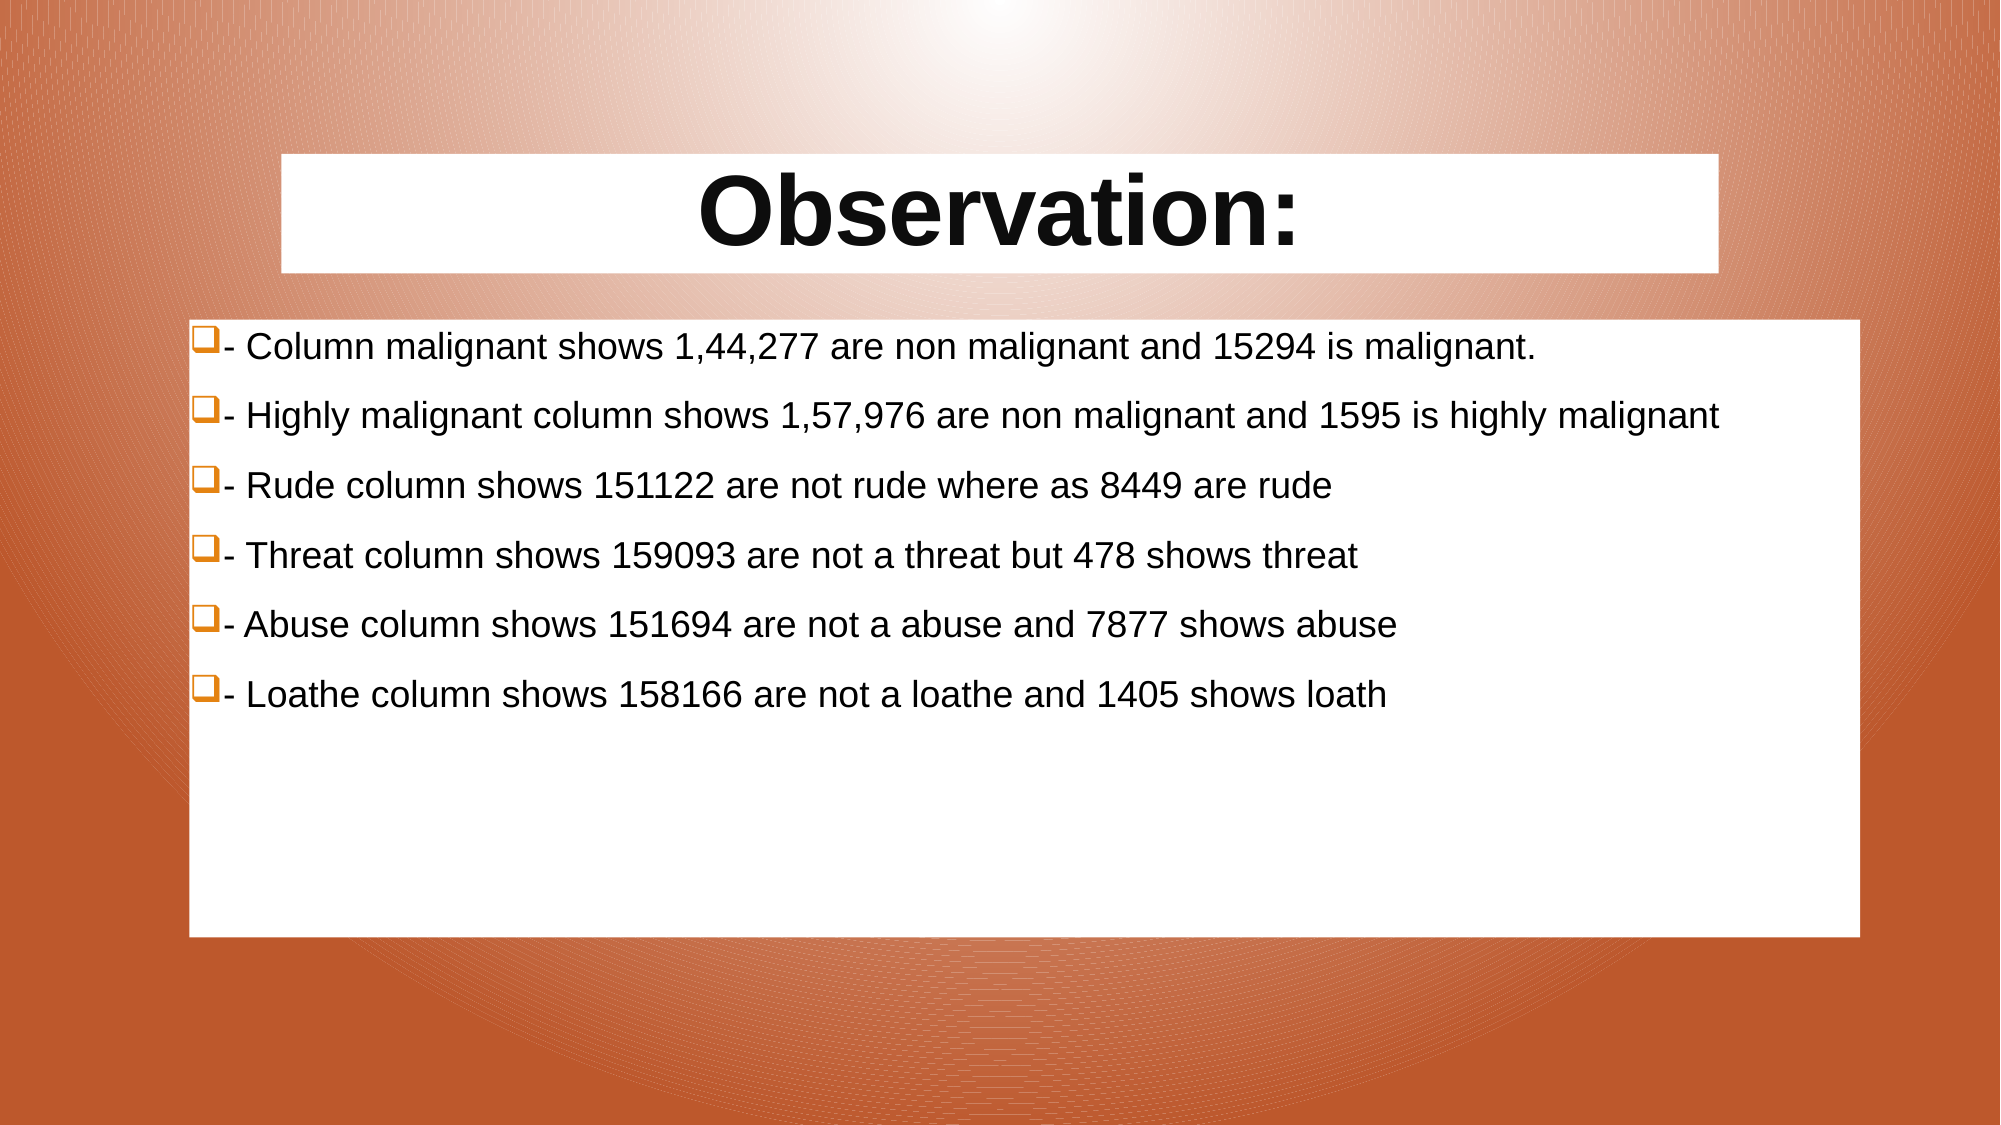

# Observation:
- Column malignant shows 1,44,277 are non malignant and 15294 is malignant.
- Highly malignant column shows 1,57,976 are non malignant and 1595 is highly malignant
- Rude column shows 151122 are not rude where as 8449 are rude
- Threat column shows 159093 are not a threat but 478 shows threat
- Abuse column shows 151694 are not a abuse and 7877 shows abuse
- Loathe column shows 158166 are not a loathe and 1405 shows loath